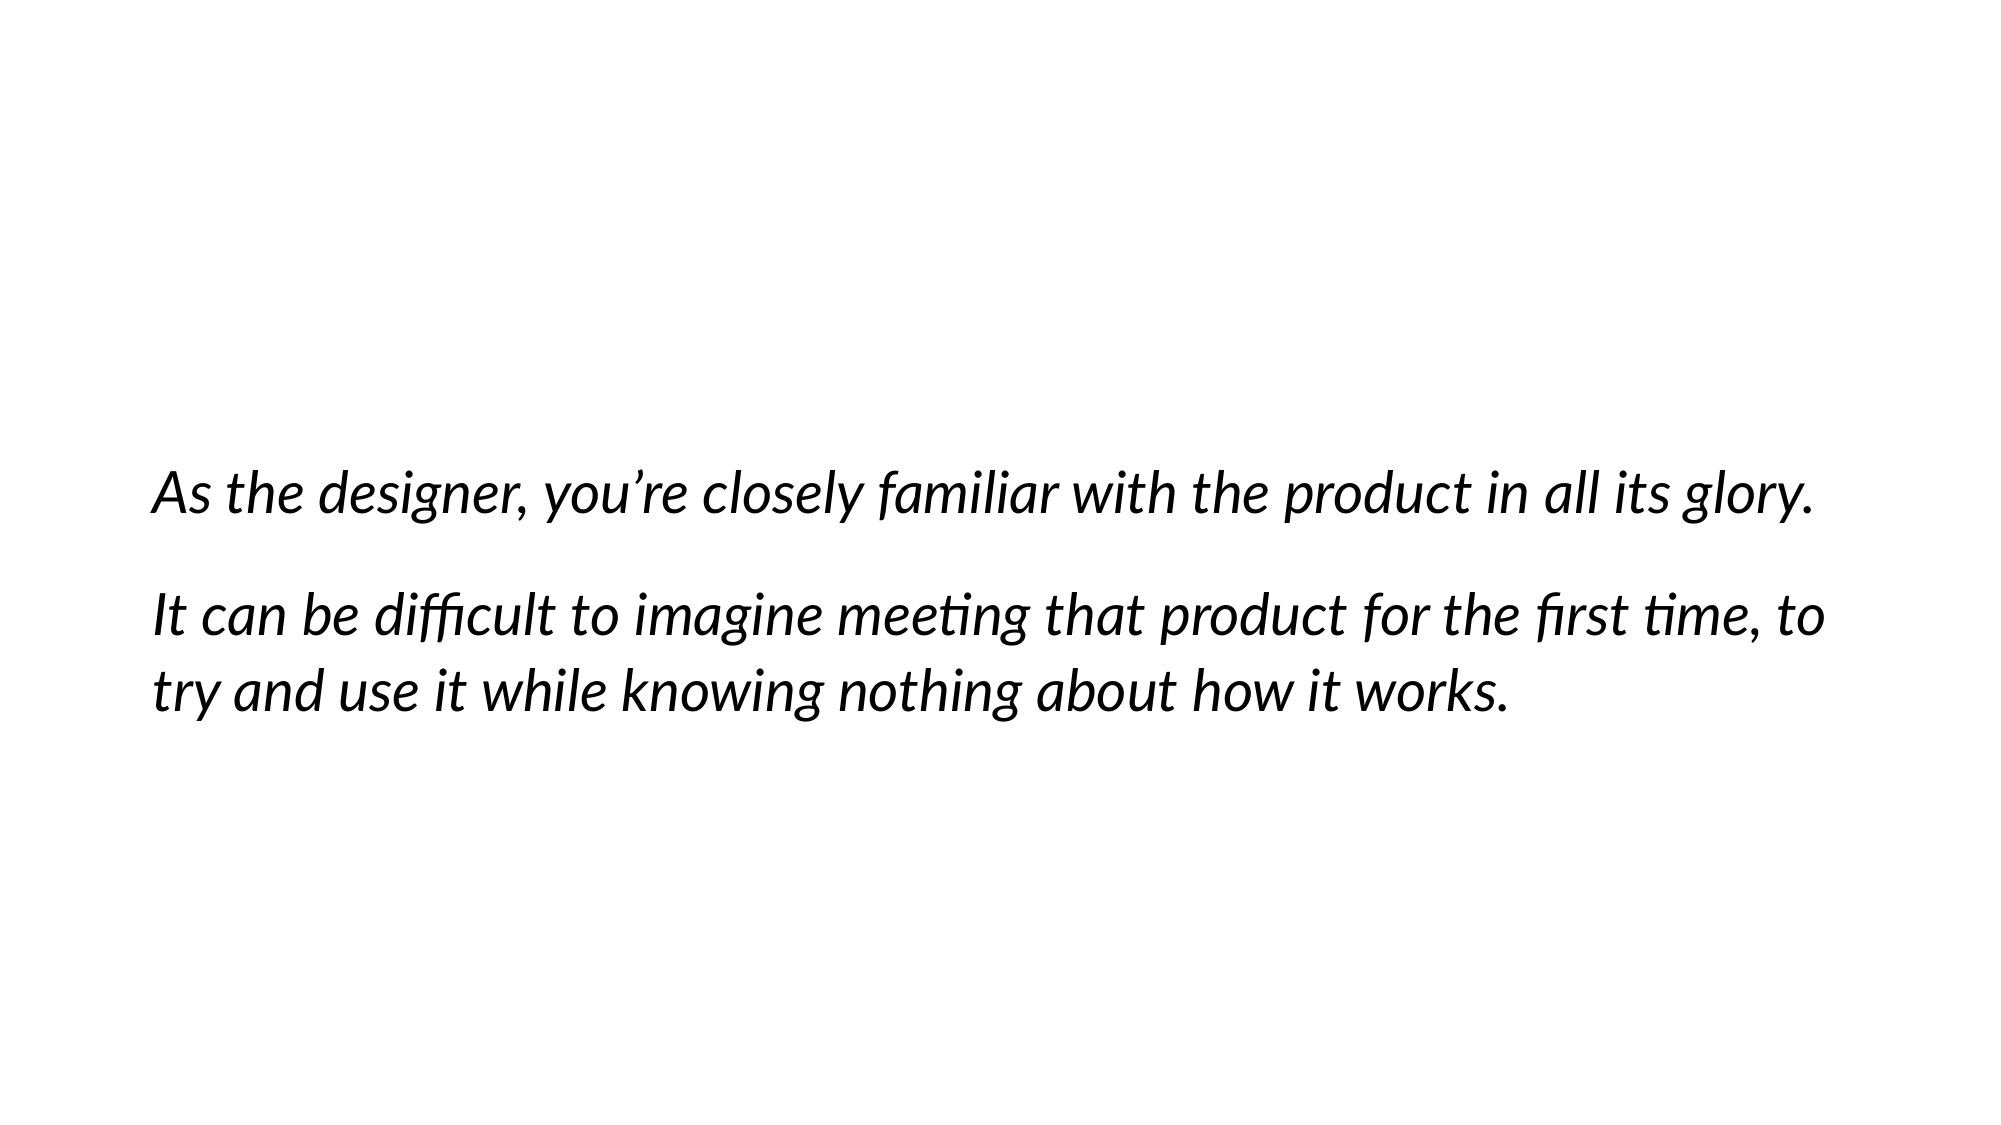

#
As the designer, you’re closely familiar with the product in all its glory.
It can be difficult to imagine meeting that product for the first time, to try and use it while knowing nothing about how it works.